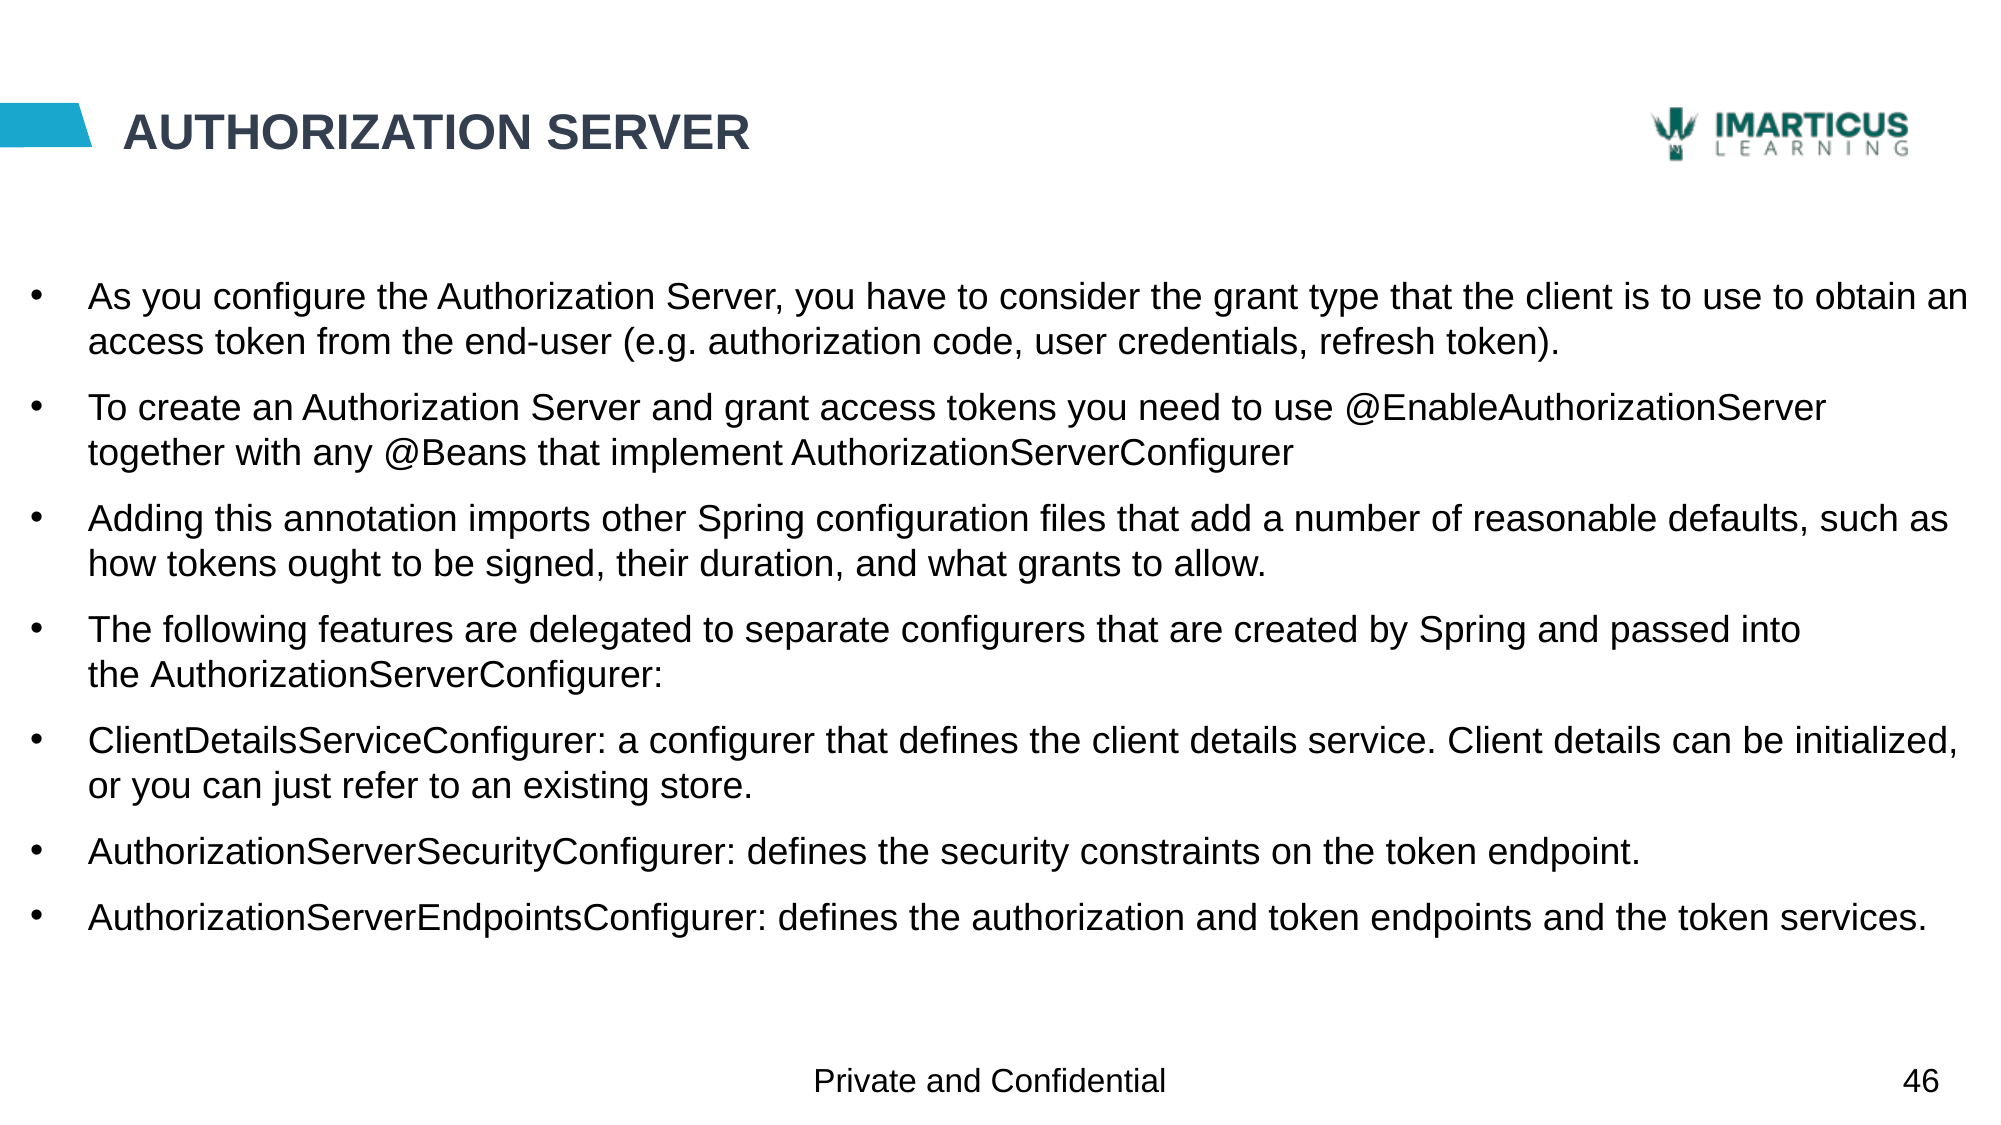

# AUTHORIZATION SERVER

As you configure the Authorization Server, you have to consider the grant type that the client is to use to obtain an access token from the end-user (e.g. authorization code, user credentials, refresh token).
To create an Authorization Server and grant access tokens you need to use @EnableAuthorizationServer  together with any @Beans that implement AuthorizationServerConfigurer
Adding this annotation imports other Spring configuration files that add a number of reasonable defaults, such as how tokens ought to be signed, their duration, and what grants to allow.
The following features are delegated to separate configurers that are created by Spring and passed into the AuthorizationServerConfigurer:
ClientDetailsServiceConfigurer: a configurer that defines the client details service. Client details can be initialized, or you can just refer to an existing store.
AuthorizationServerSecurityConfigurer: defines the security constraints on the token endpoint.
AuthorizationServerEndpointsConfigurer: defines the authorization and token endpoints and the token services.